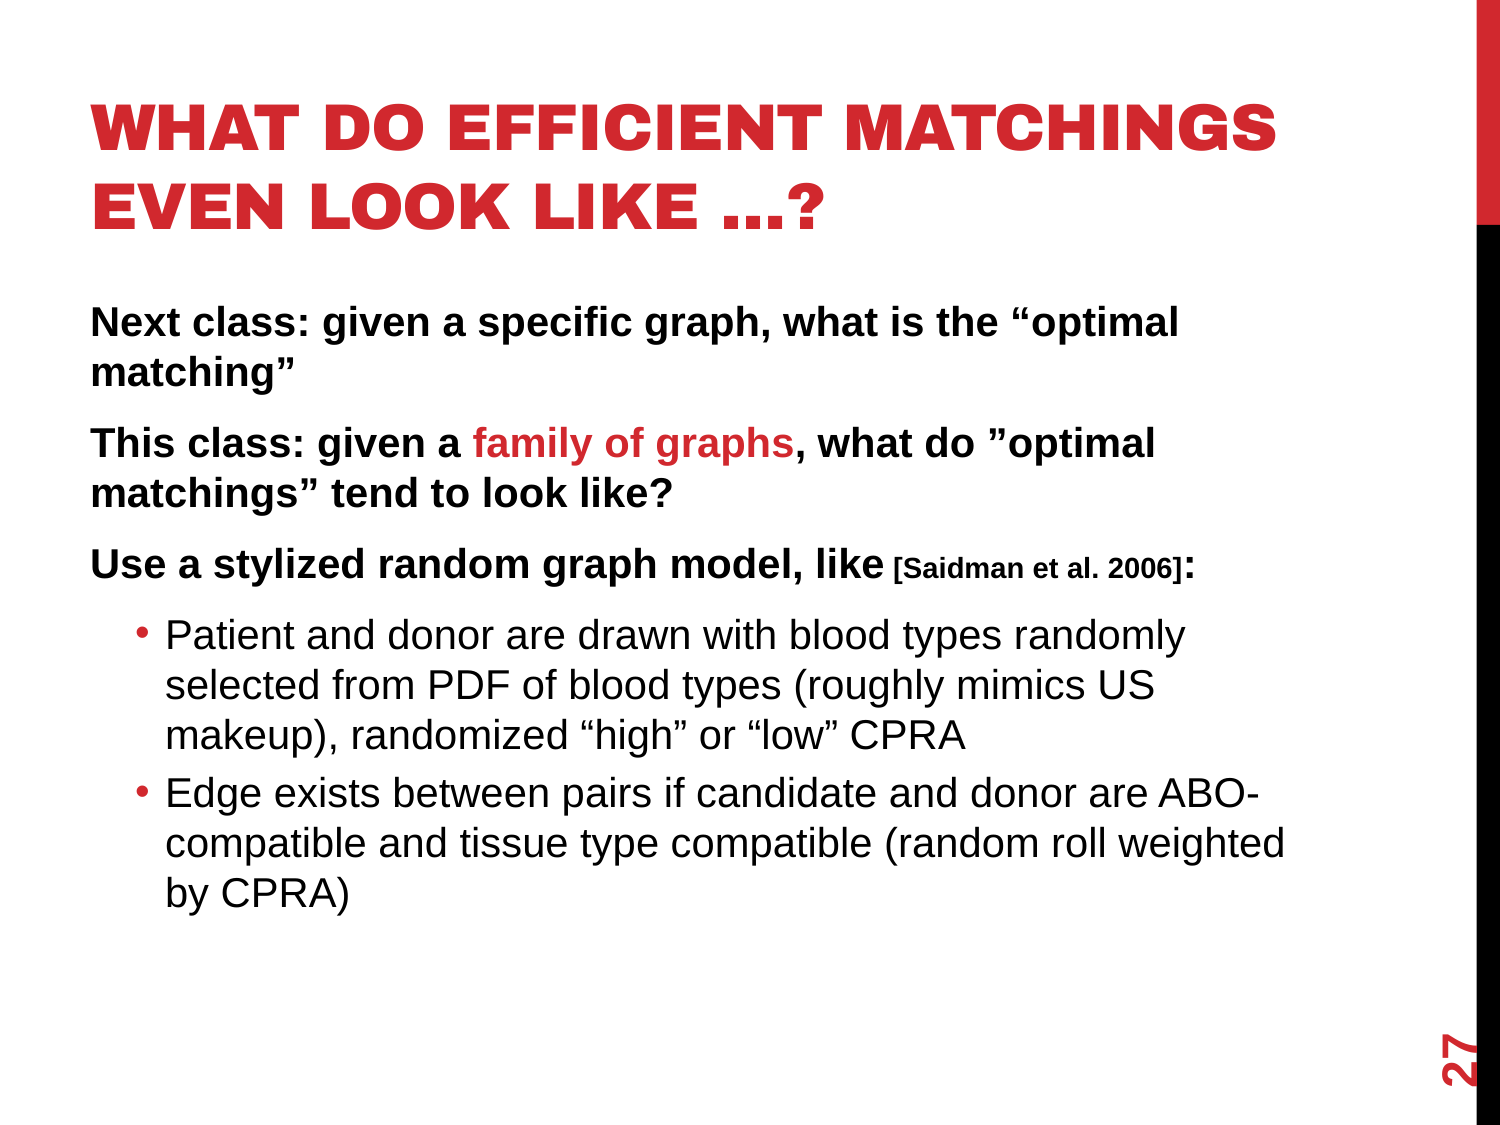

# What do efficient matchings Even look like …?
Next class: given a specific graph, what is the “optimal matching”
This class: given a family of graphs, what do ”optimal matchings” tend to look like?
Use a stylized random graph model, like [Saidman et al. 2006]:
Patient and donor are drawn with blood types randomly selected from PDF of blood types (roughly mimics US makeup), randomized “high” or “low” CPRA
Edge exists between pairs if candidate and donor are ABO-compatible and tissue type compatible (random roll weighted by CPRA)
27